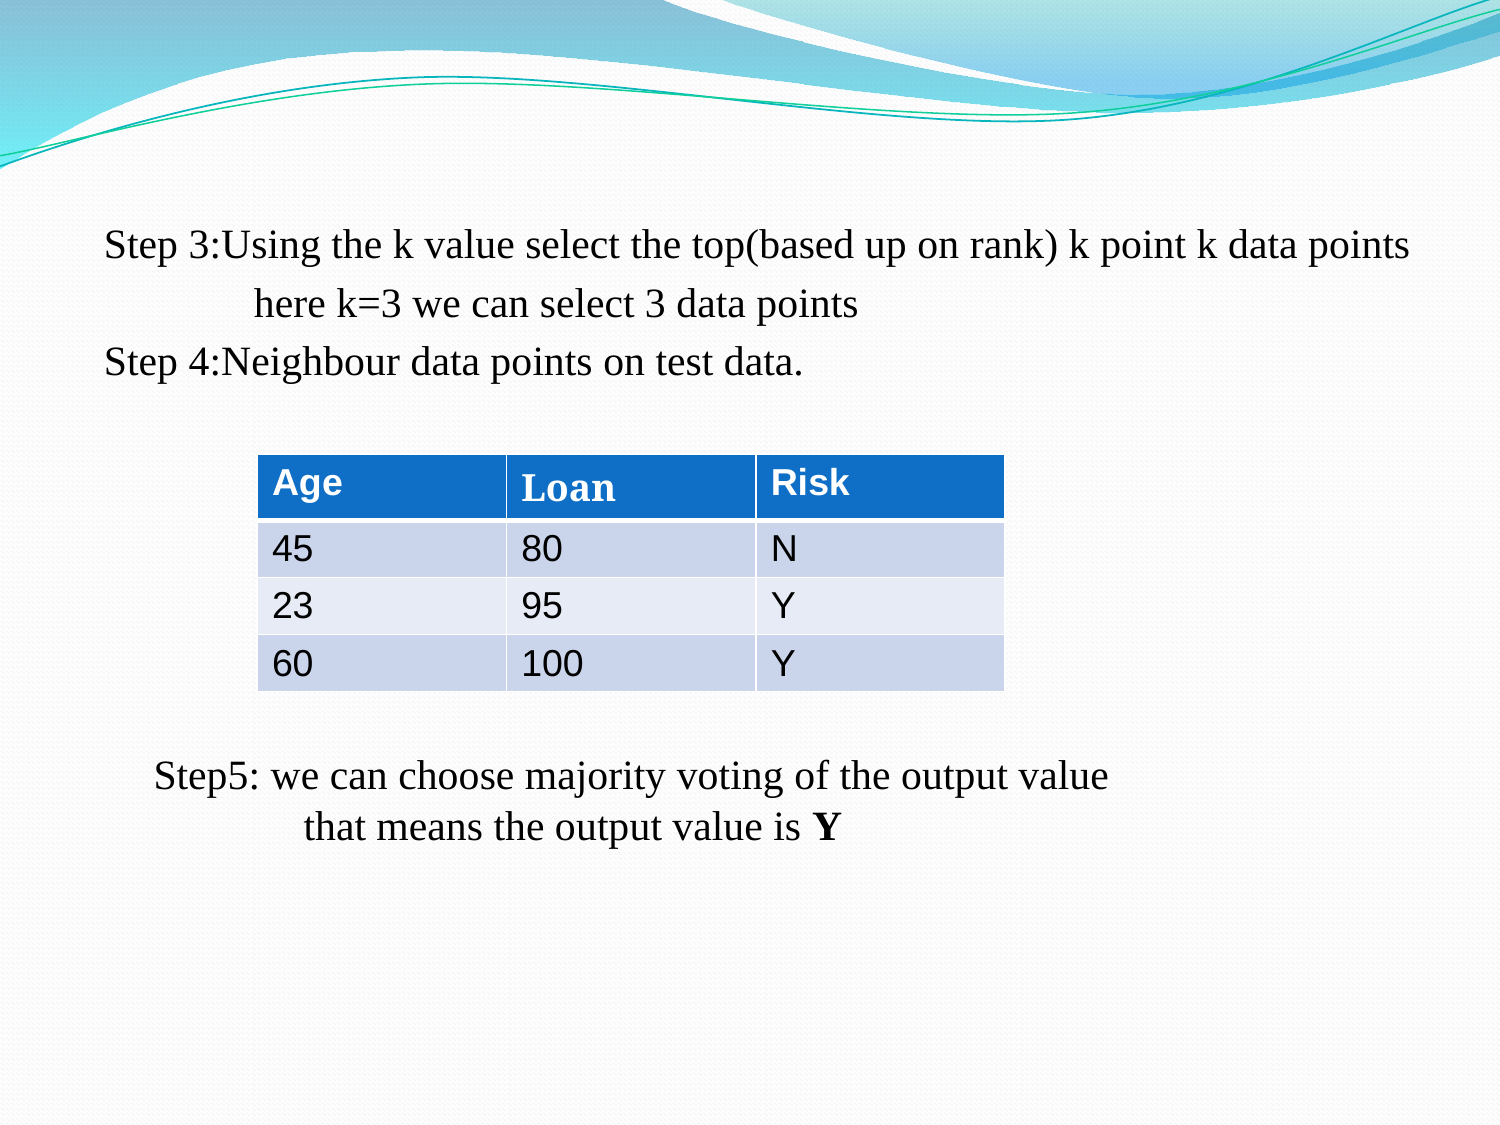

Step 3:Using the k value select the top(based up on rank) k point k data points
  	here k=3 we can select 3 data points
Step 4:Neighbour data points on test data.
| Age | Loan | Risk |
| --- | --- | --- |
| 45 | 80 | N |
| 23 | 95 | Y |
| 60 | 100 | Y |
Step5: we can choose majority voting of the output value
	that means the output value is Y